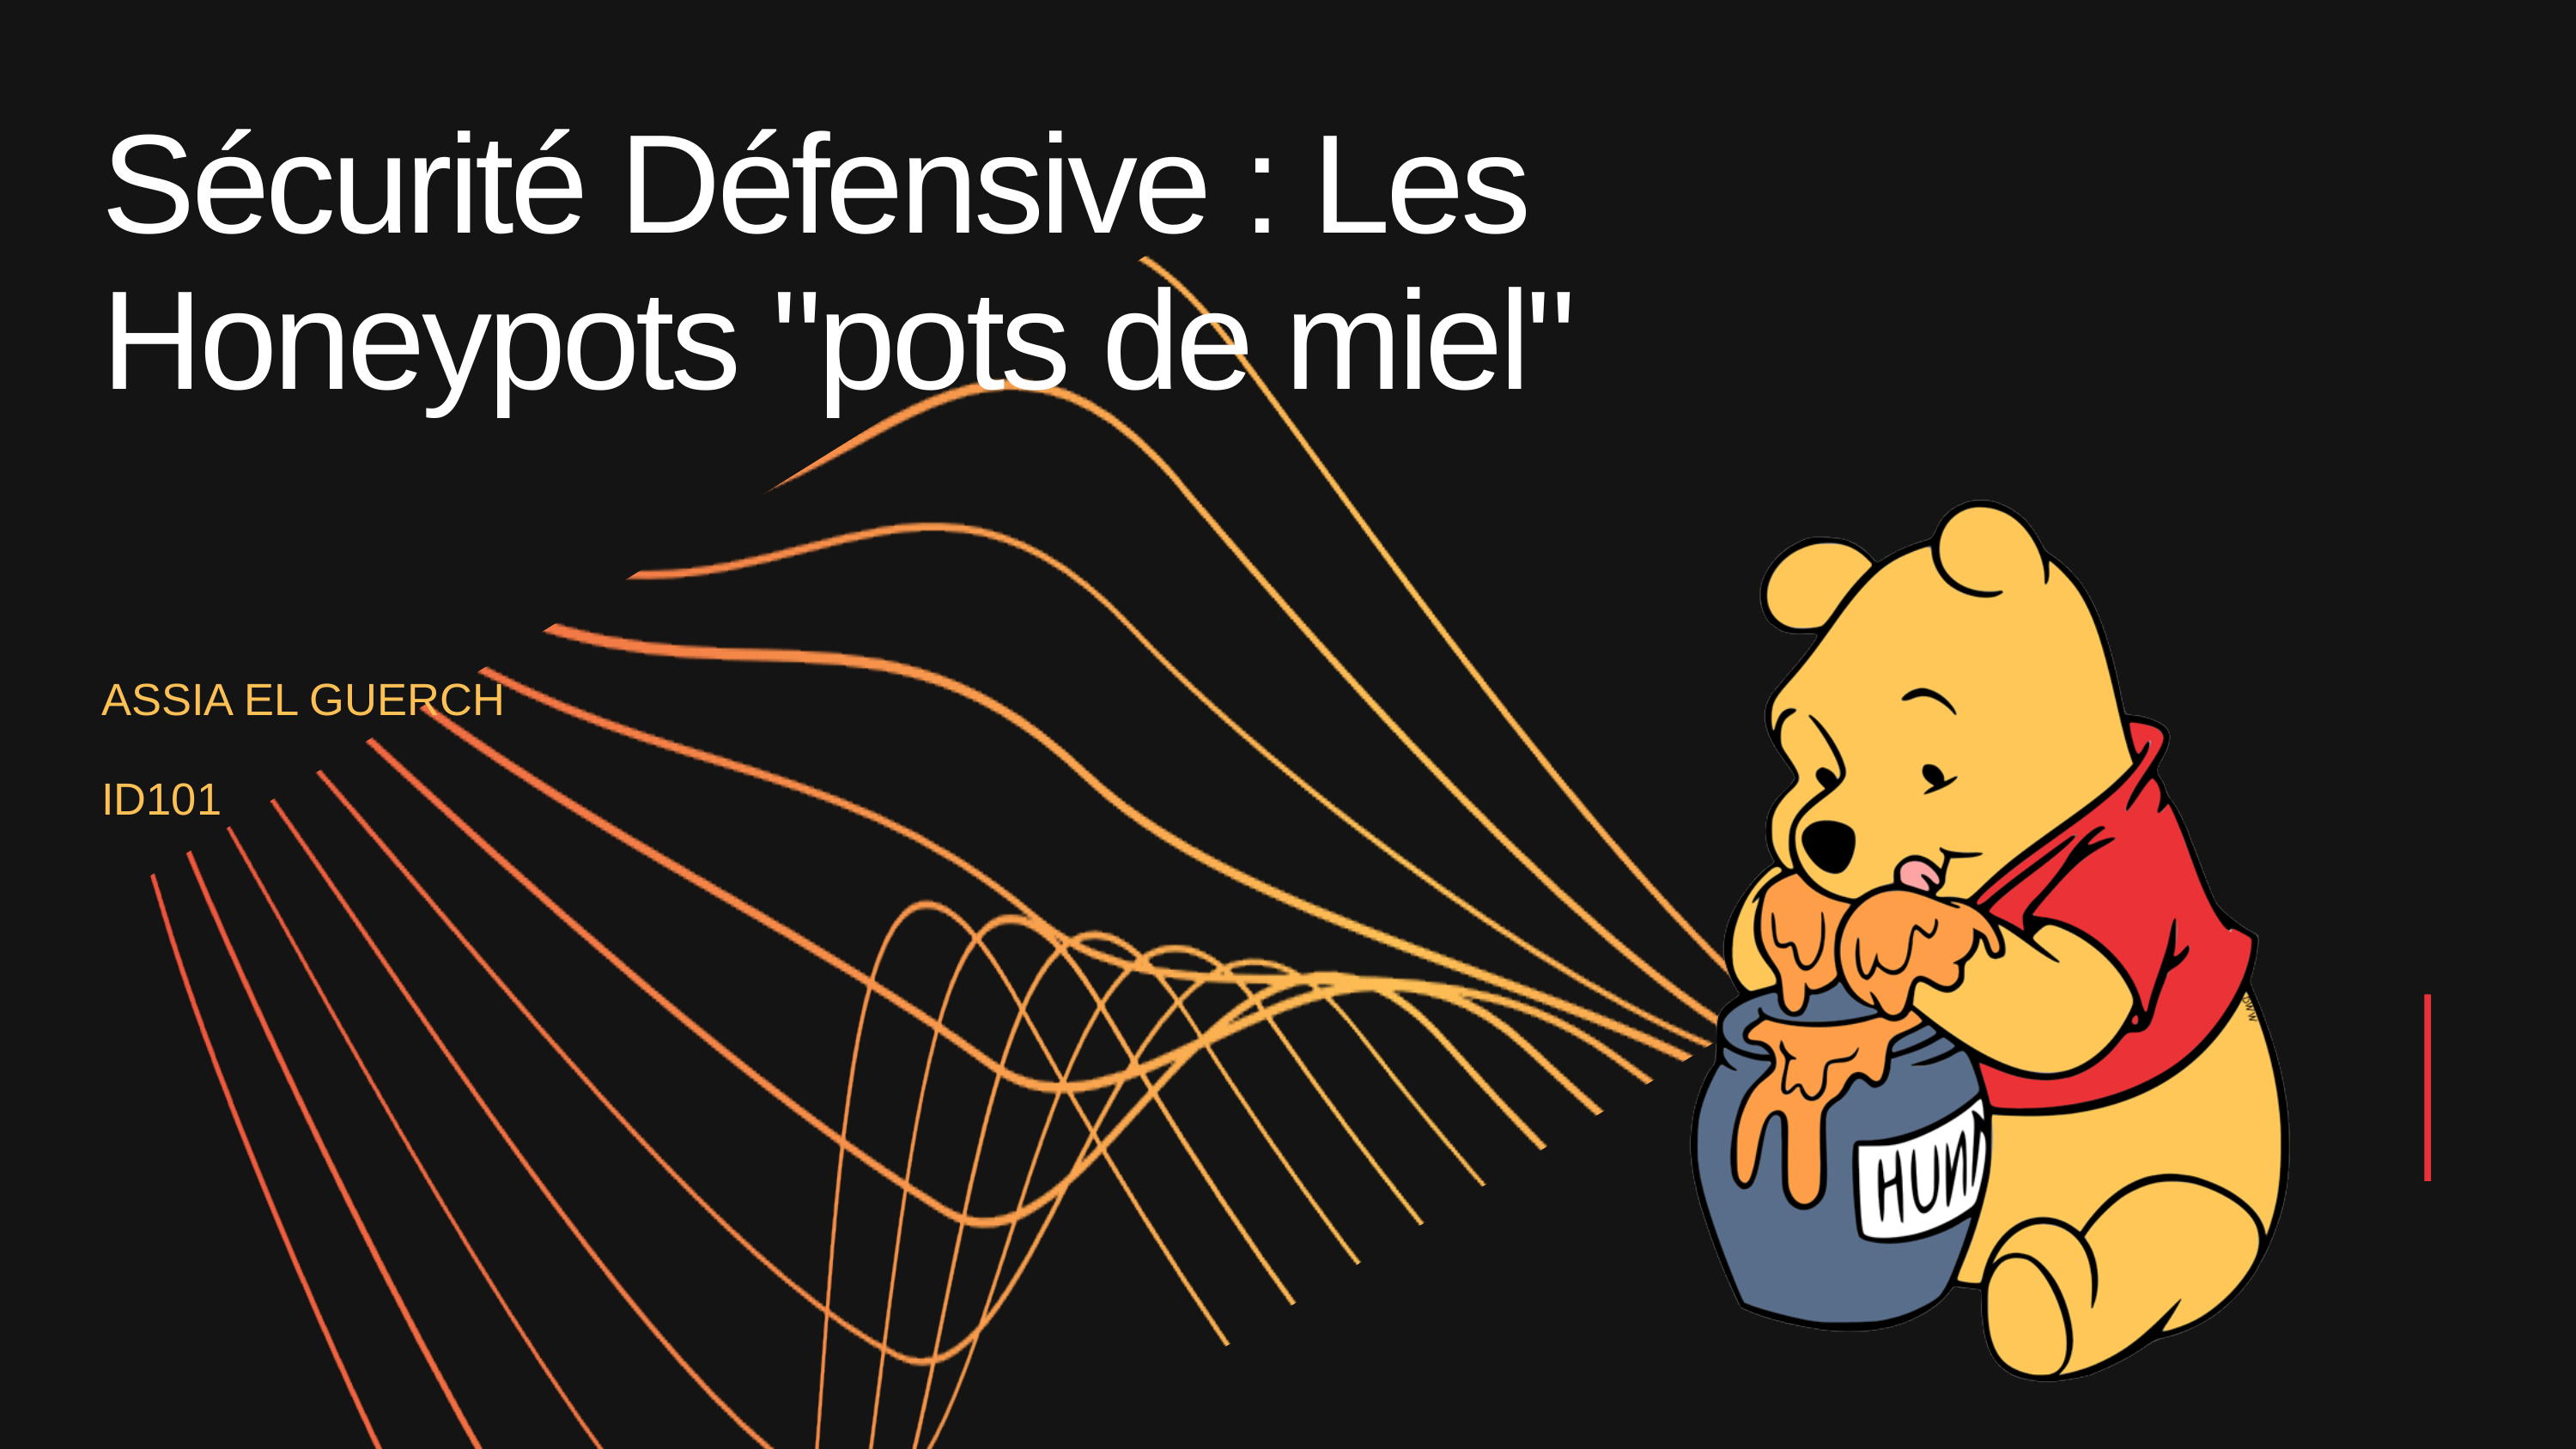

Sécurité Défensive : Les Honeypots "pots de miel"

ASSIA EL GUERCH

ID101